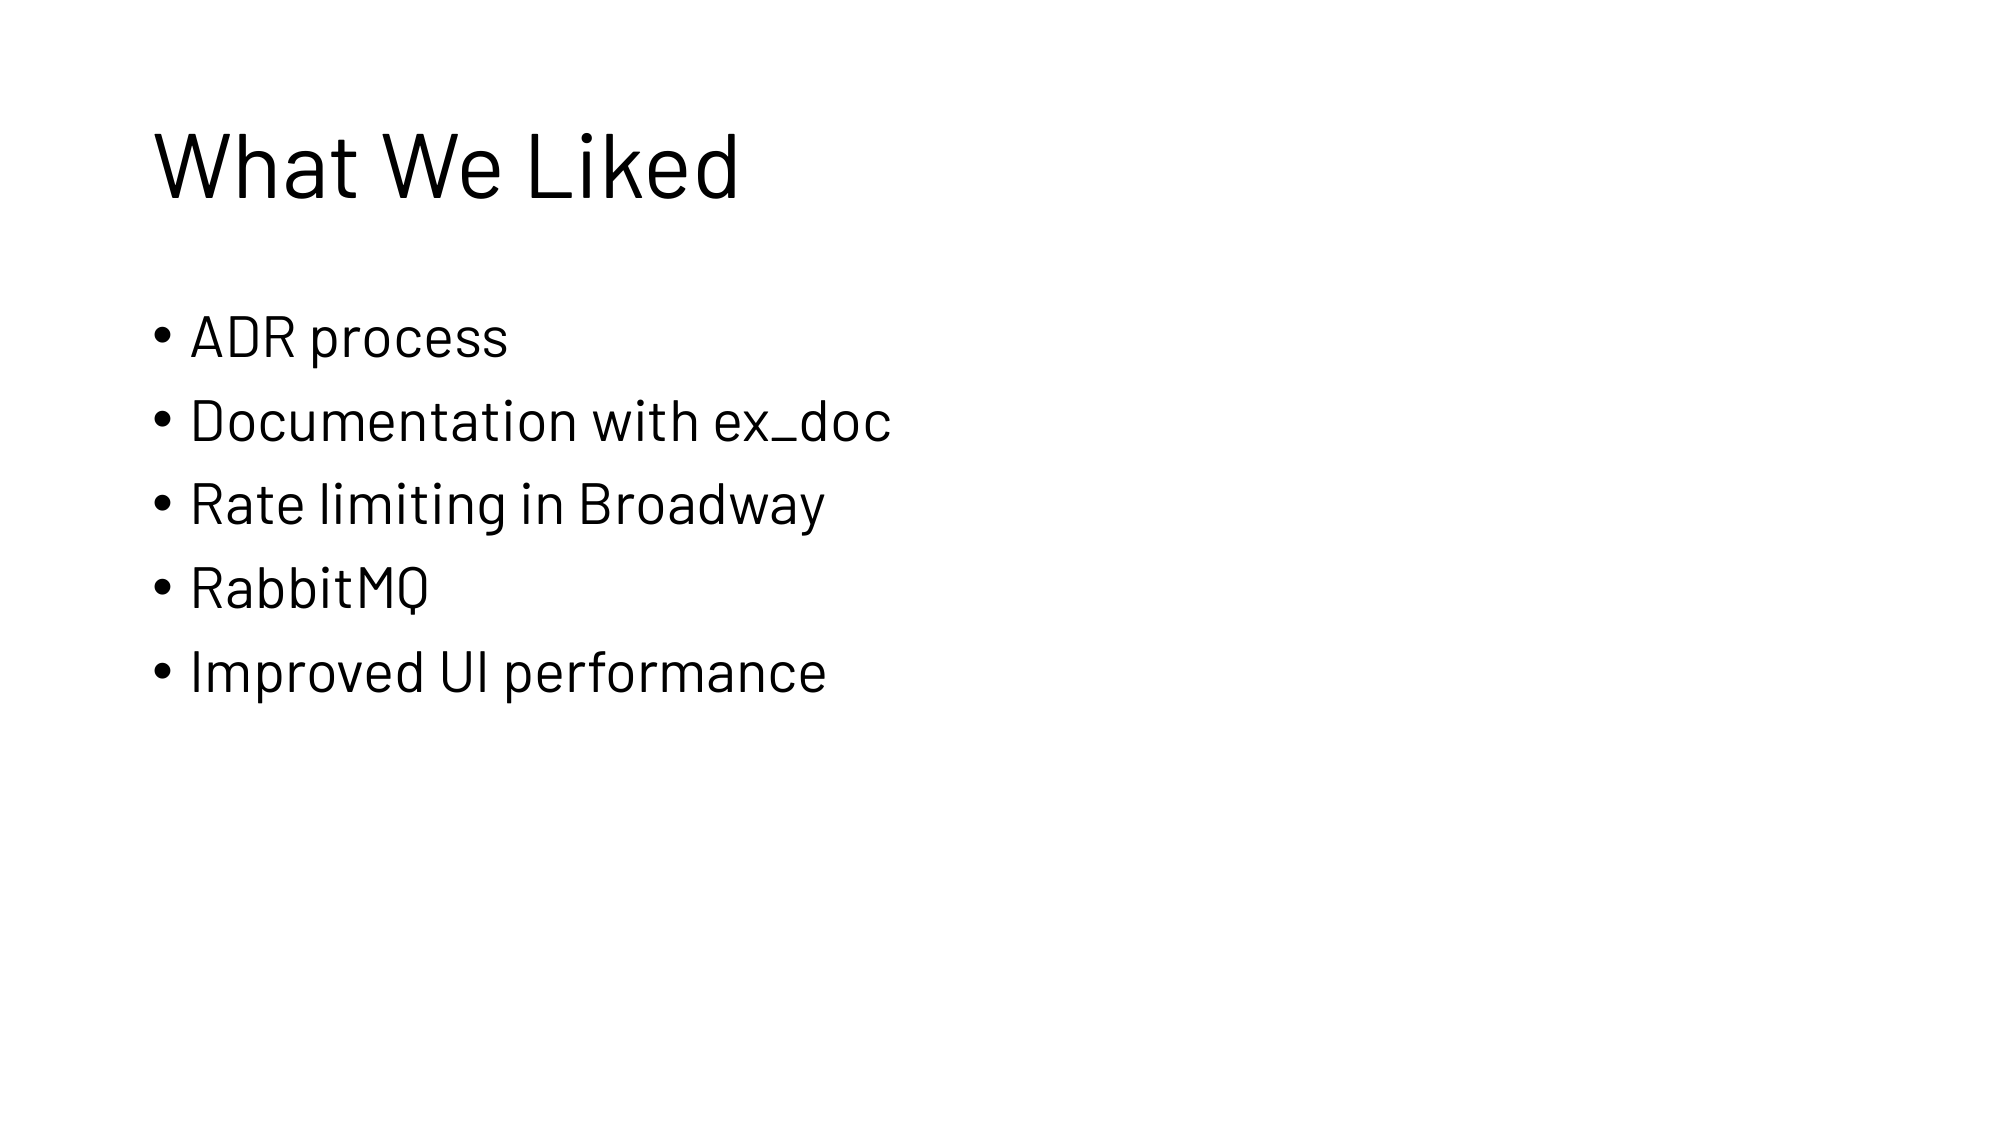

# What We Liked
ADR process
Documentation with ex_doc
Rate limiting in Broadway
RabbitMQ
Improved UI performance